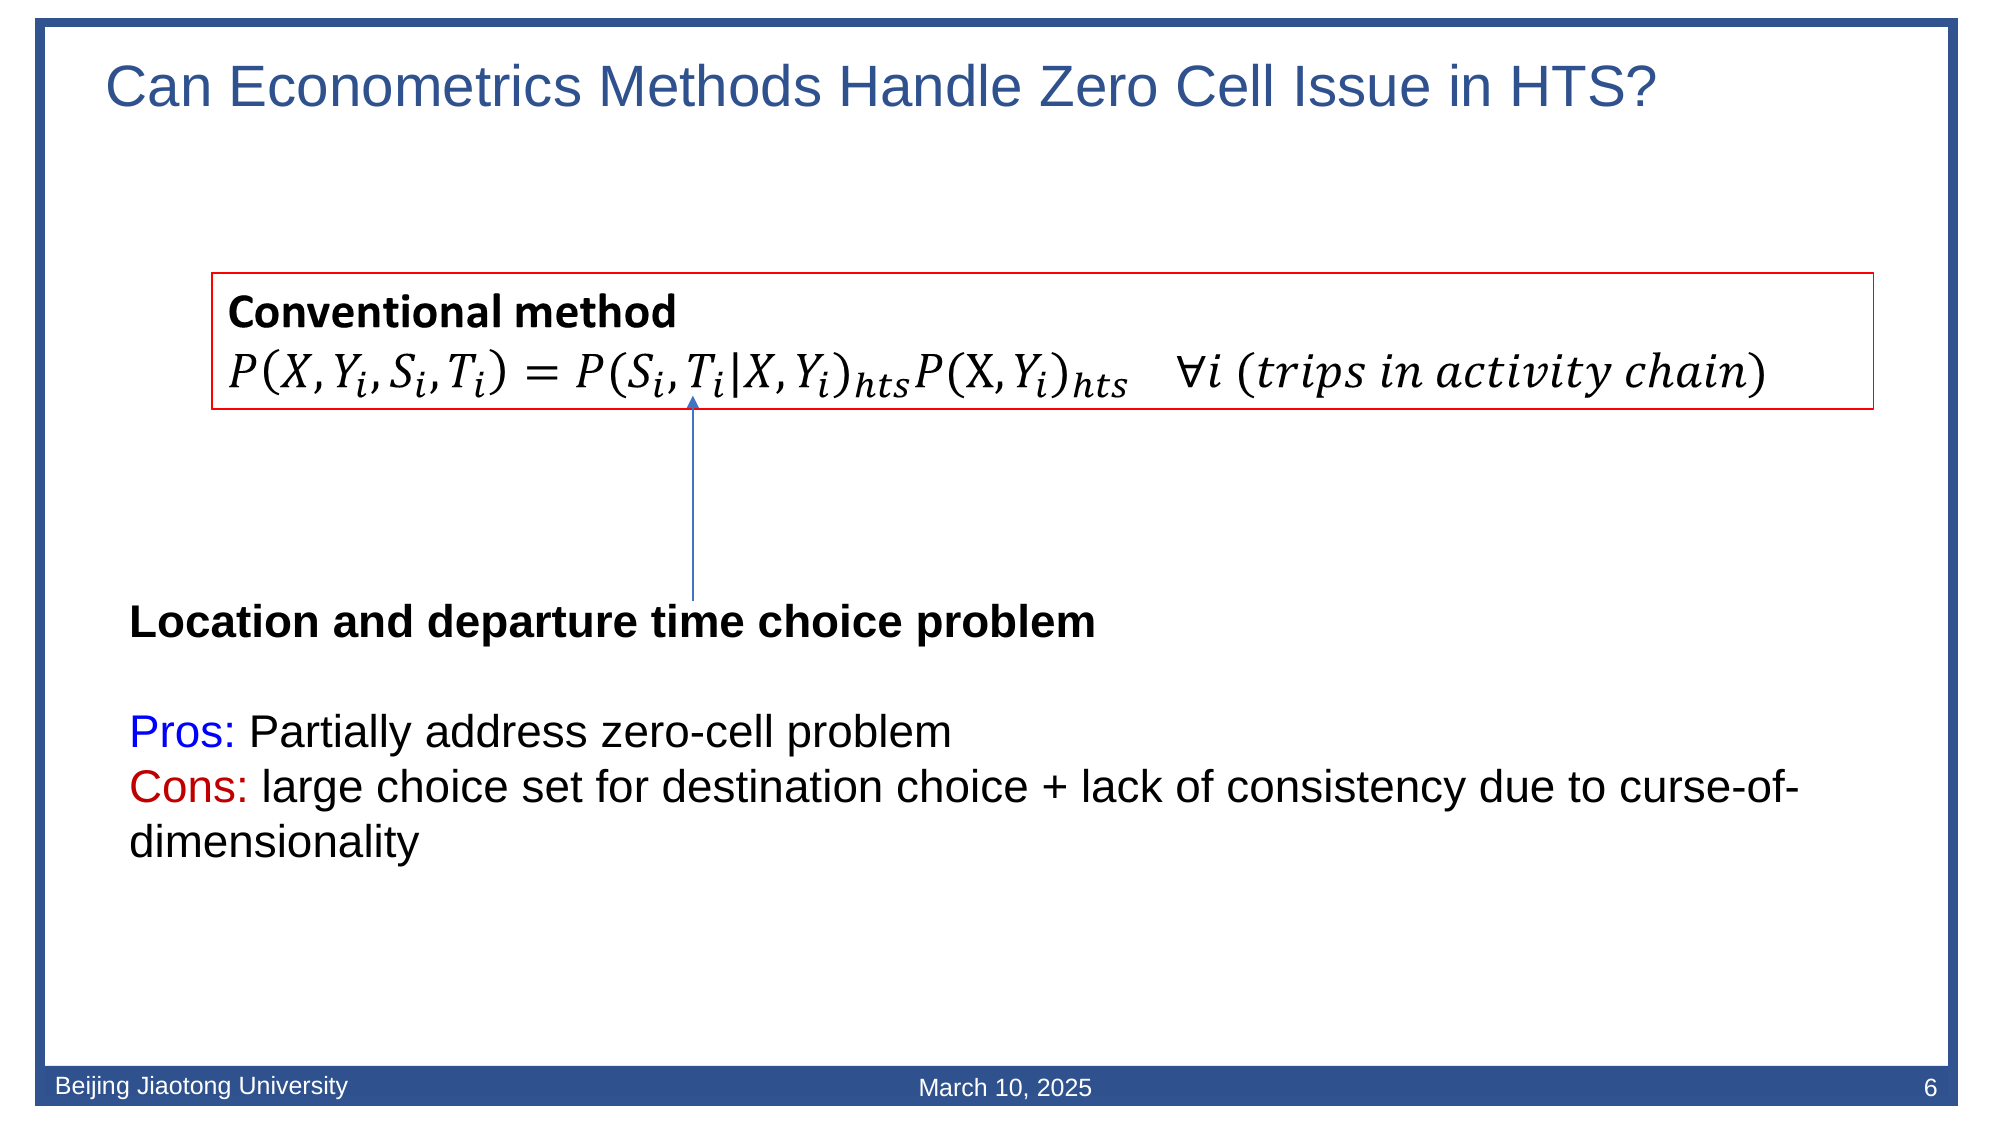

Can Econometrics Methods Handle Zero Cell Issue in HTS?

Location and departure time choice problem

Pros: Partially address zero-cell problem
Cons: large choice set for destination choice + lack of consistency due to curse-of-dimensionality
6